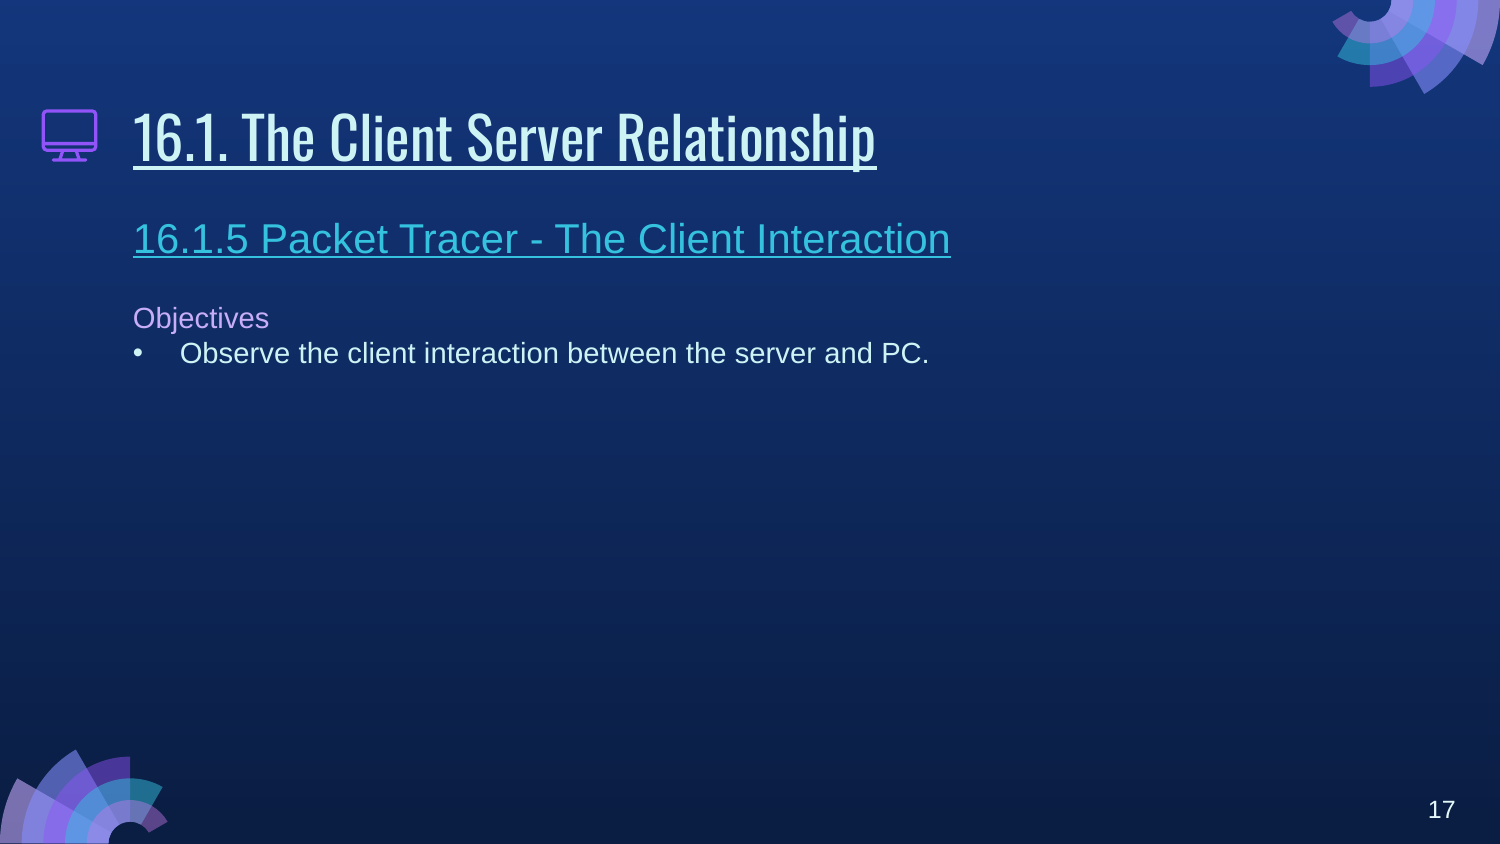

# 16.1. The Client Server Relationship

16.1.5 Packet Tracer - The Client Interaction
Objectives
Observe the client interaction between the server and PC.
17